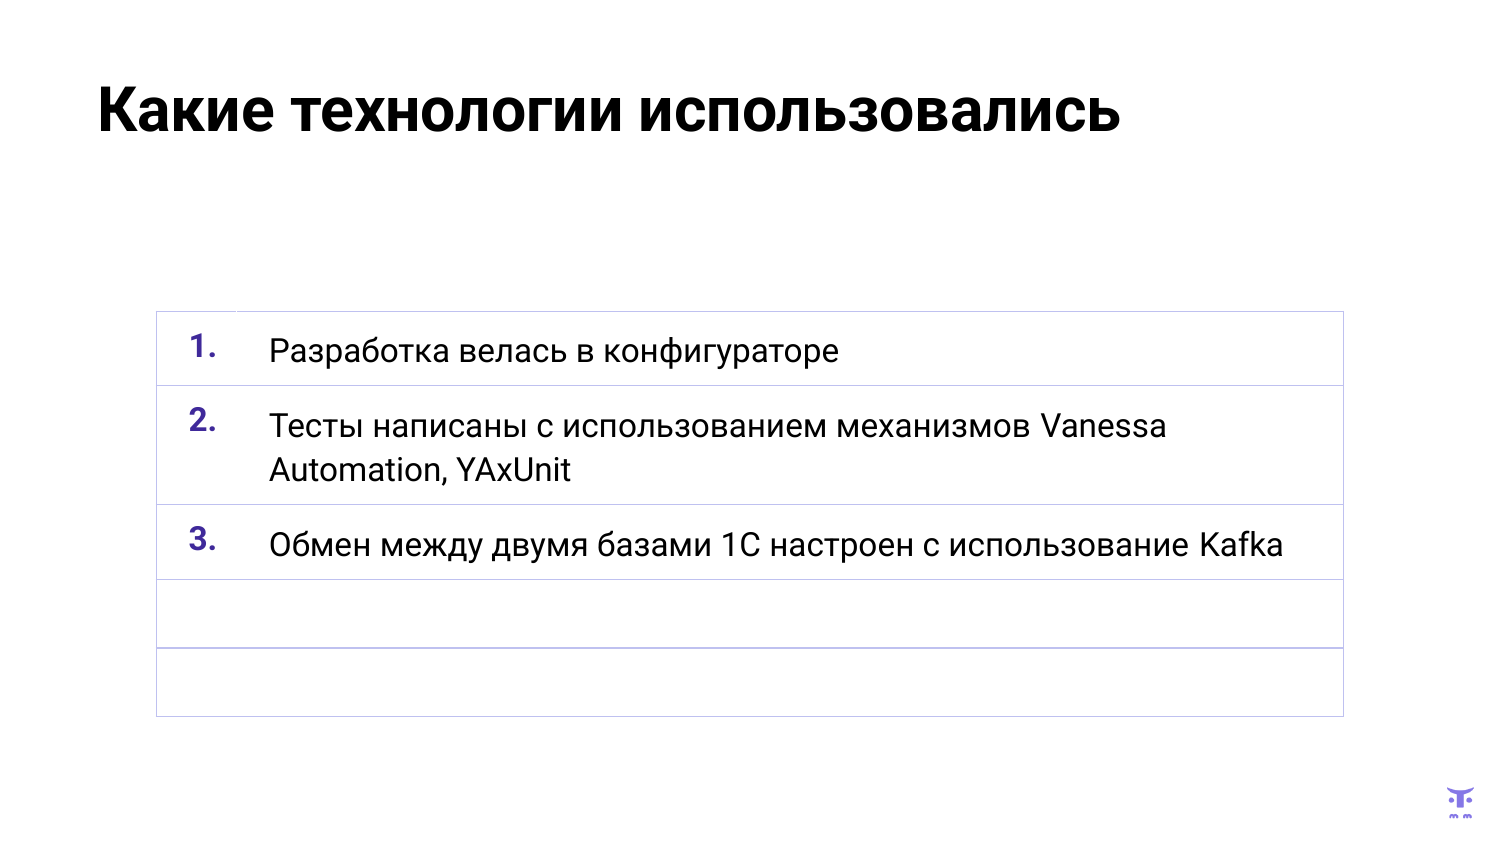

# Какие технологии использовались

| 1. | Разработка велась в конфигураторе |
| --- | --- |
| 2. | Тесты написаны с использованием механизмов Vanessa Automation, YAxUnit |
| 3. | Обмен между двумя базами 1С настроен с использование Kafka |
|  |  |
|  |  |